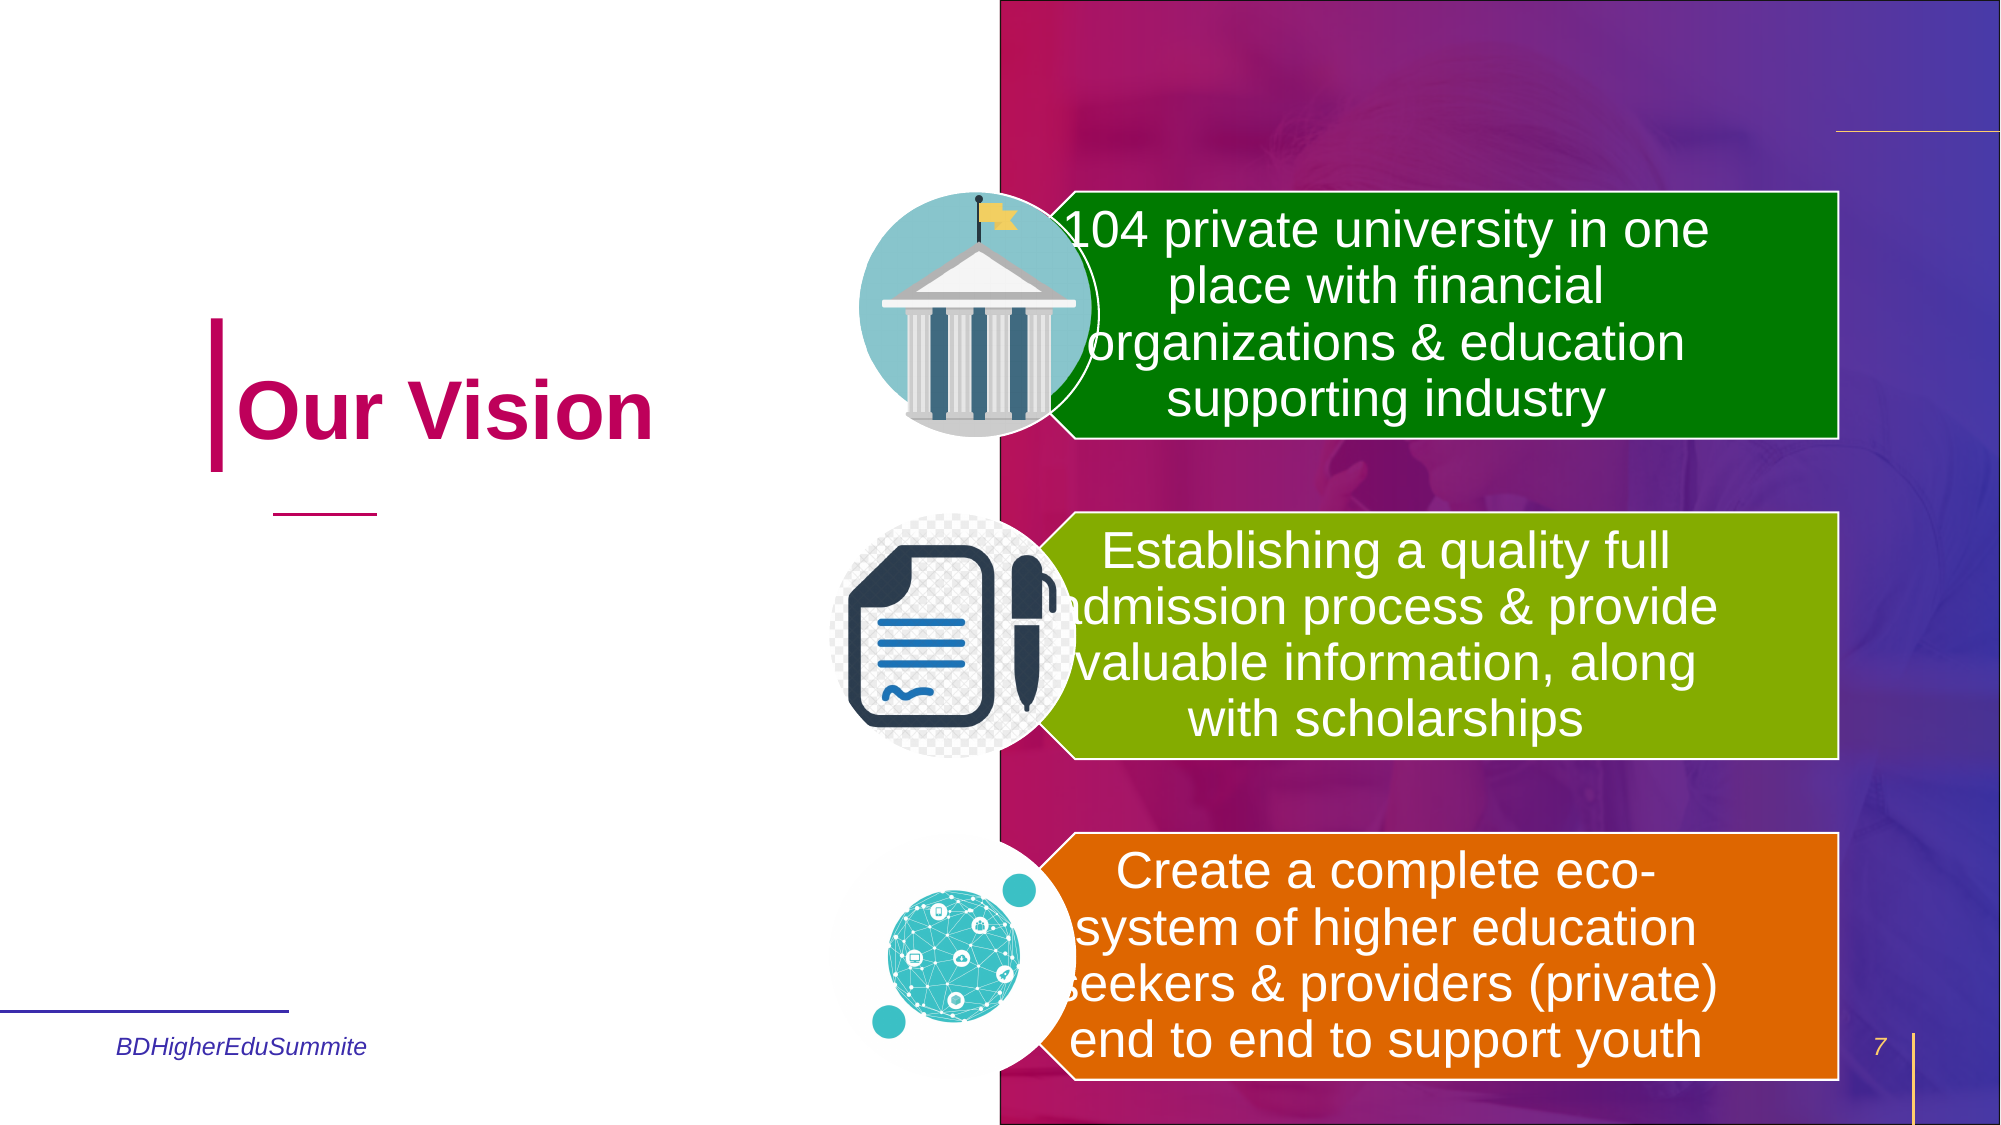

104 private university in one place with financial organizations & education supporting industry
Establishing a quality full admission process & provide valuable information, along with scholarships
Create a complete eco-system of higher education seekers & providers (private) end to end to support youth
# Our Vision
BDHigherEduSummite
7